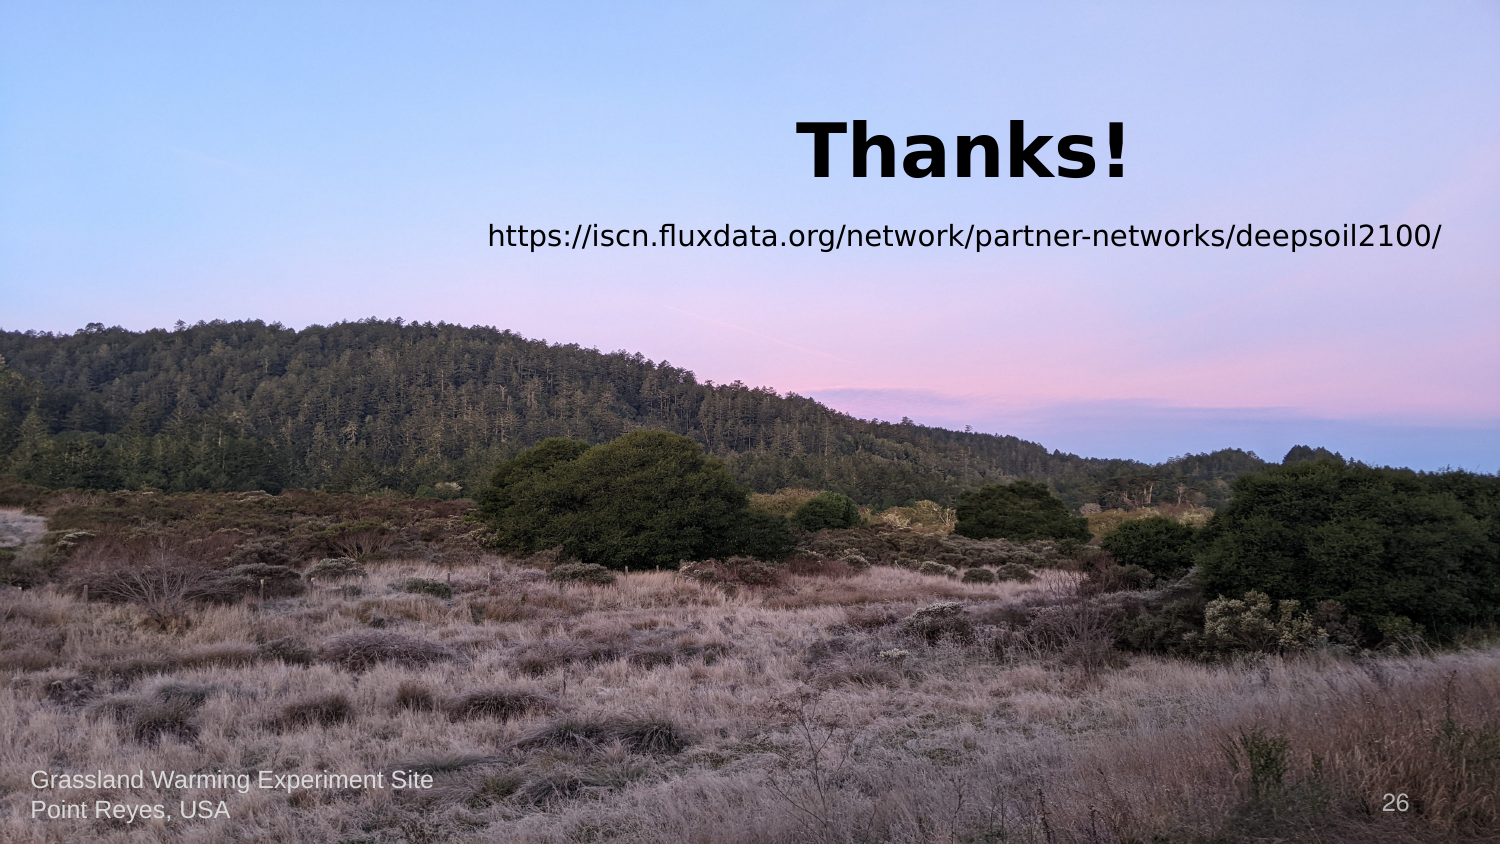

Thanks!
https://iscn.fluxdata.org/network/partner-networks/deepsoil2100/
Grassland Warming Experiment Site
Point Reyes, USA
26